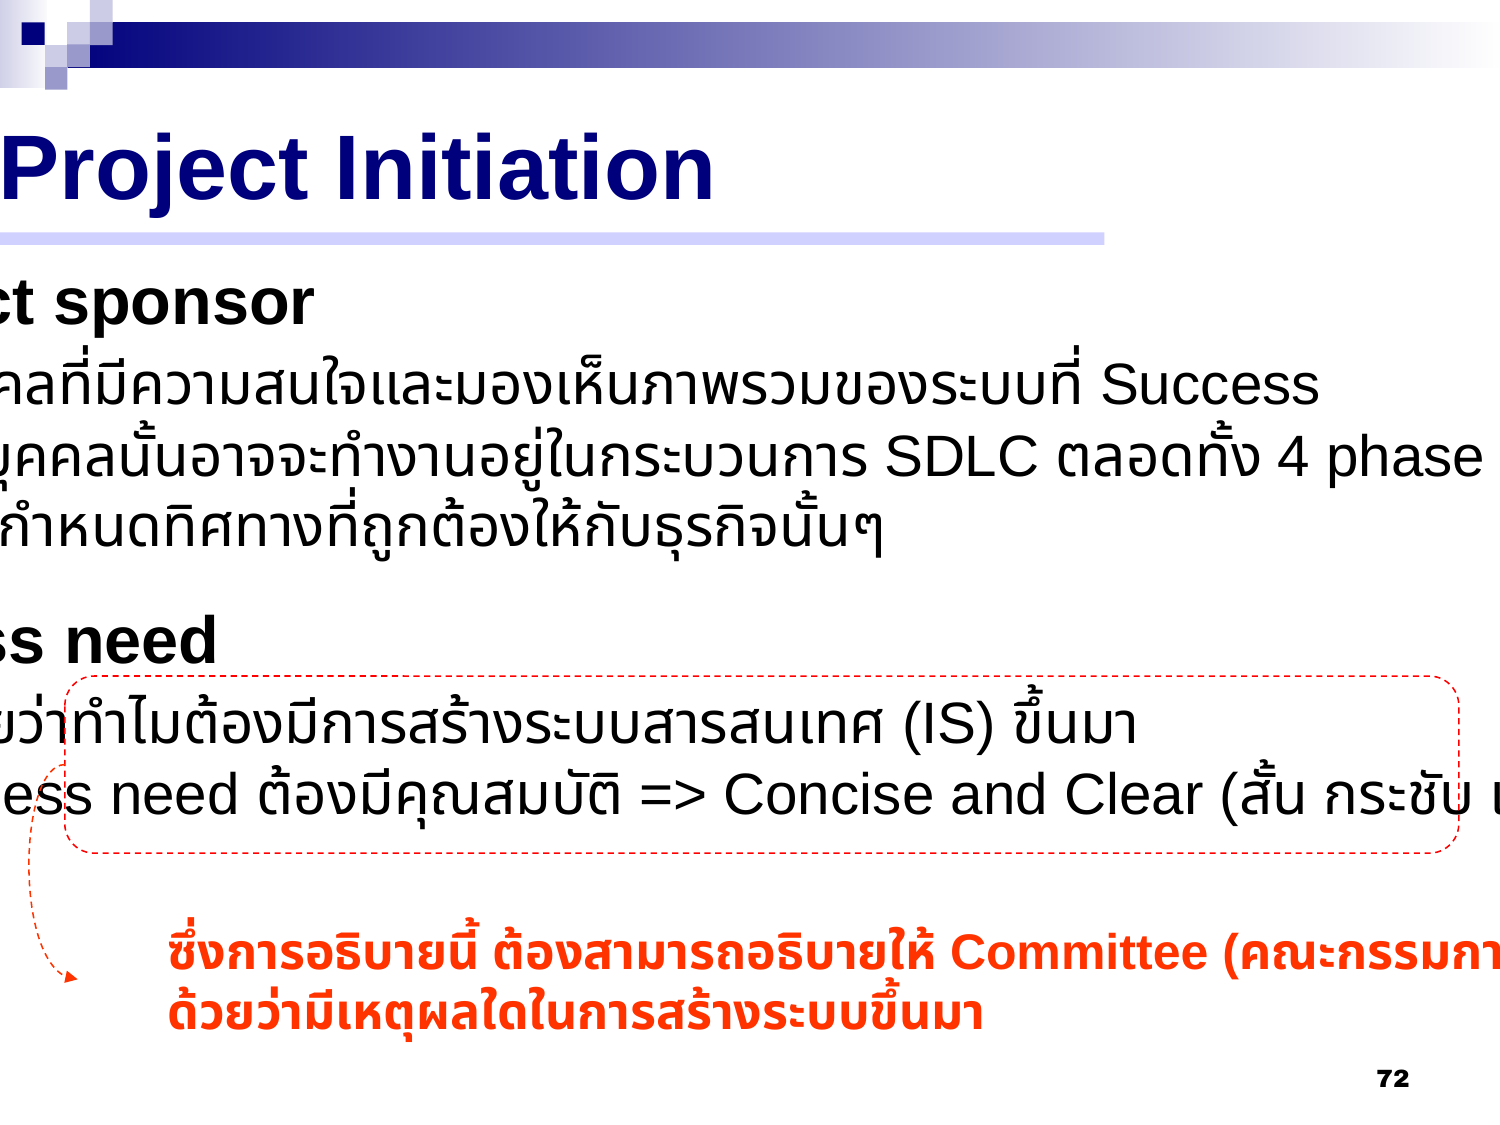

Project Initiation

Project sponsor
  บุคคลที่มีความสนใจและมองเห็นภาพรวมของระบบที่ Success
  ซึ่งบุคคลนั้นอาจจะทำงานอยู่ในกระบวนการ SDLC ตลอดทั้ง 4 phase โดยเป็น
     ผู้กำหนดทิศทางที่ถูกต้องให้กับธุรกิจนั้นๆ
Business need
  อธิบายว่าทำไมต้องมีการสร้างระบบสารสนเทศ (IS) ขึ้นมา
  Business need ต้องมีคุณสมบัติ => Concise and Clear (สั้น กระชับ และชัดเจน)

ซึ่งการอธิบายนี้ ต้องสามารถอธิบายให้ Committee (คณะกรรมการ) ยอมรับ
ด้วยว่ามีเหตุผลใดในการสร้างระบบขึ้นมา
72